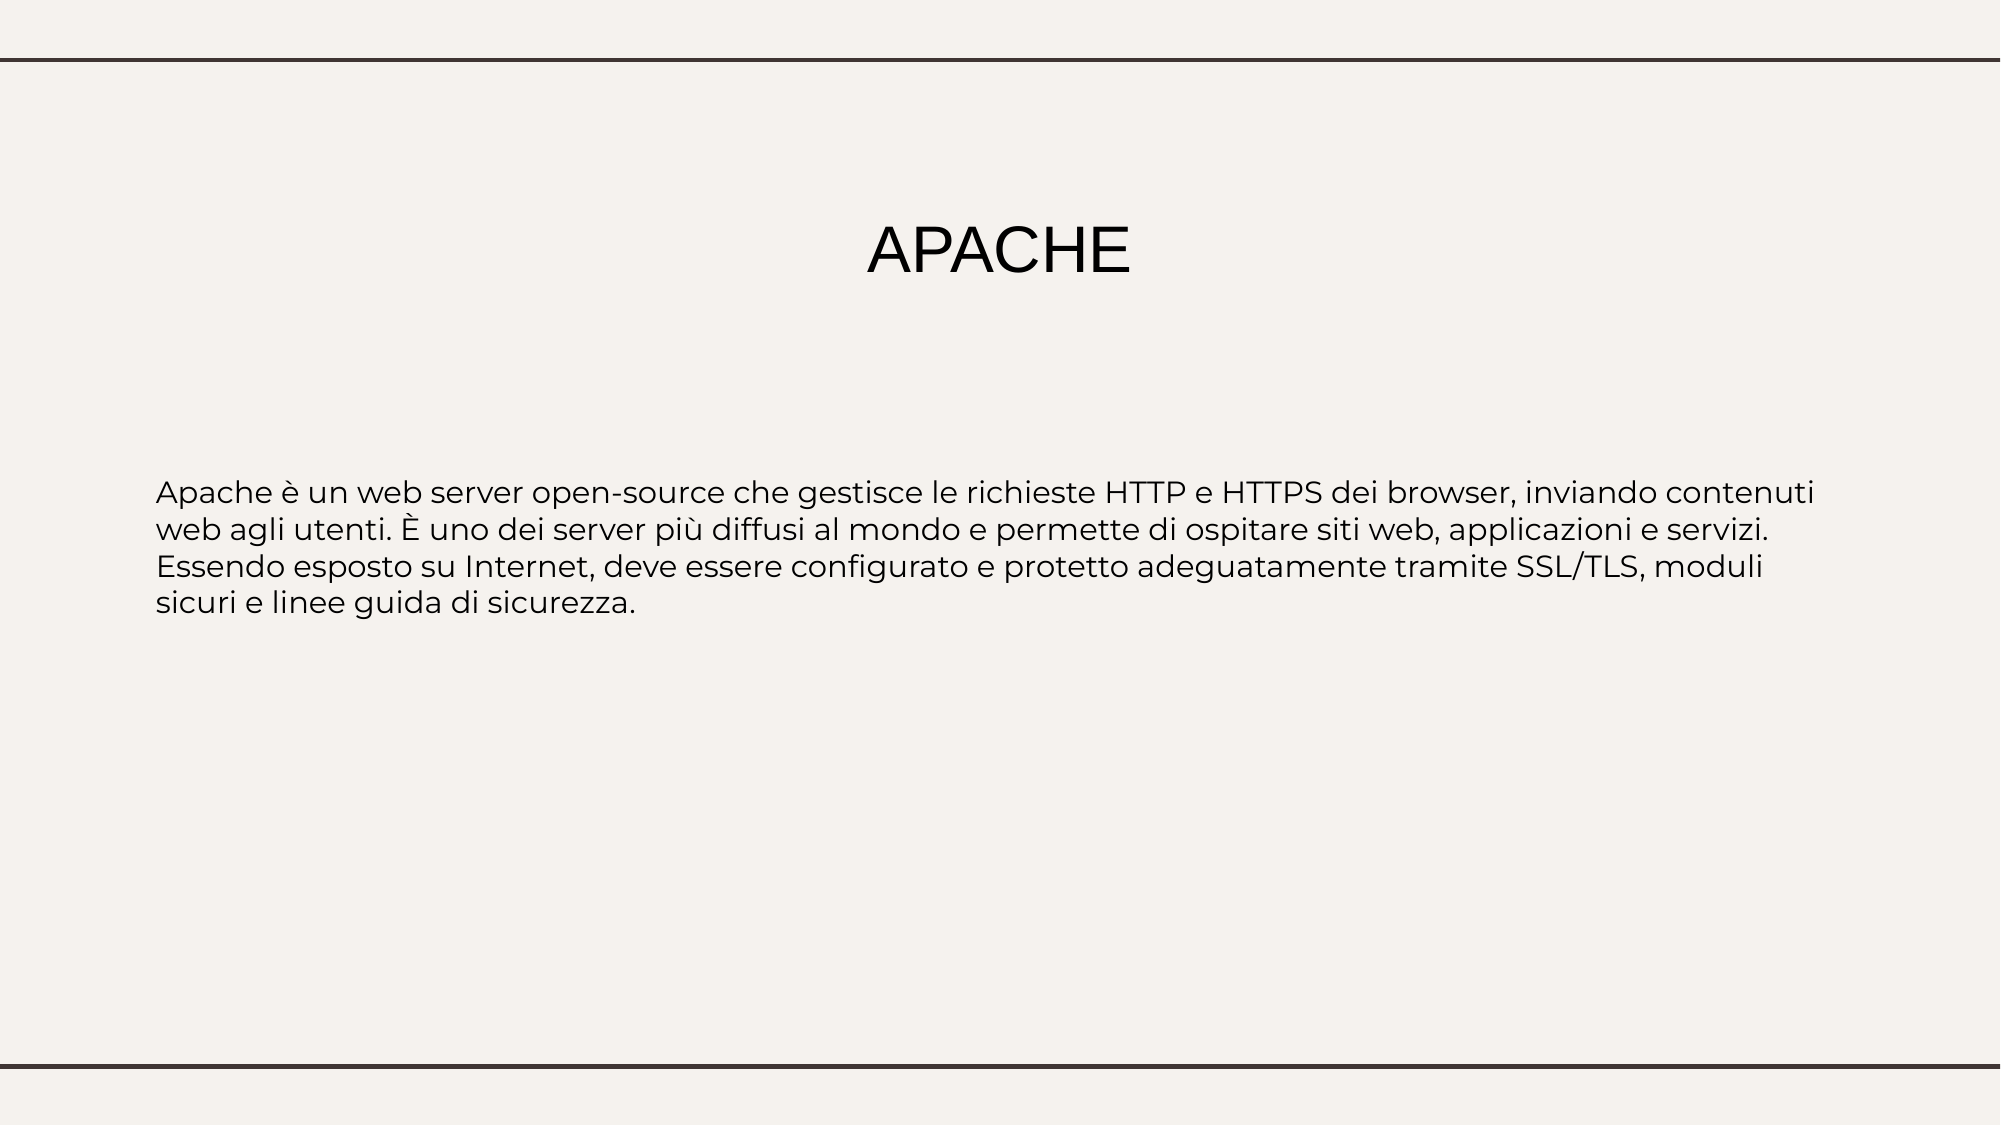

# APACHE
Apache è un web server open-source che gestisce le richieste HTTP e HTTPS dei browser, inviando contenuti web agli utenti. È uno dei server più diffusi al mondo e permette di ospitare siti web, applicazioni e servizi. Essendo esposto su Internet, deve essere configurato e protetto adeguatamente tramite SSL/TLS, moduli sicuri e linee guida di sicurezza.